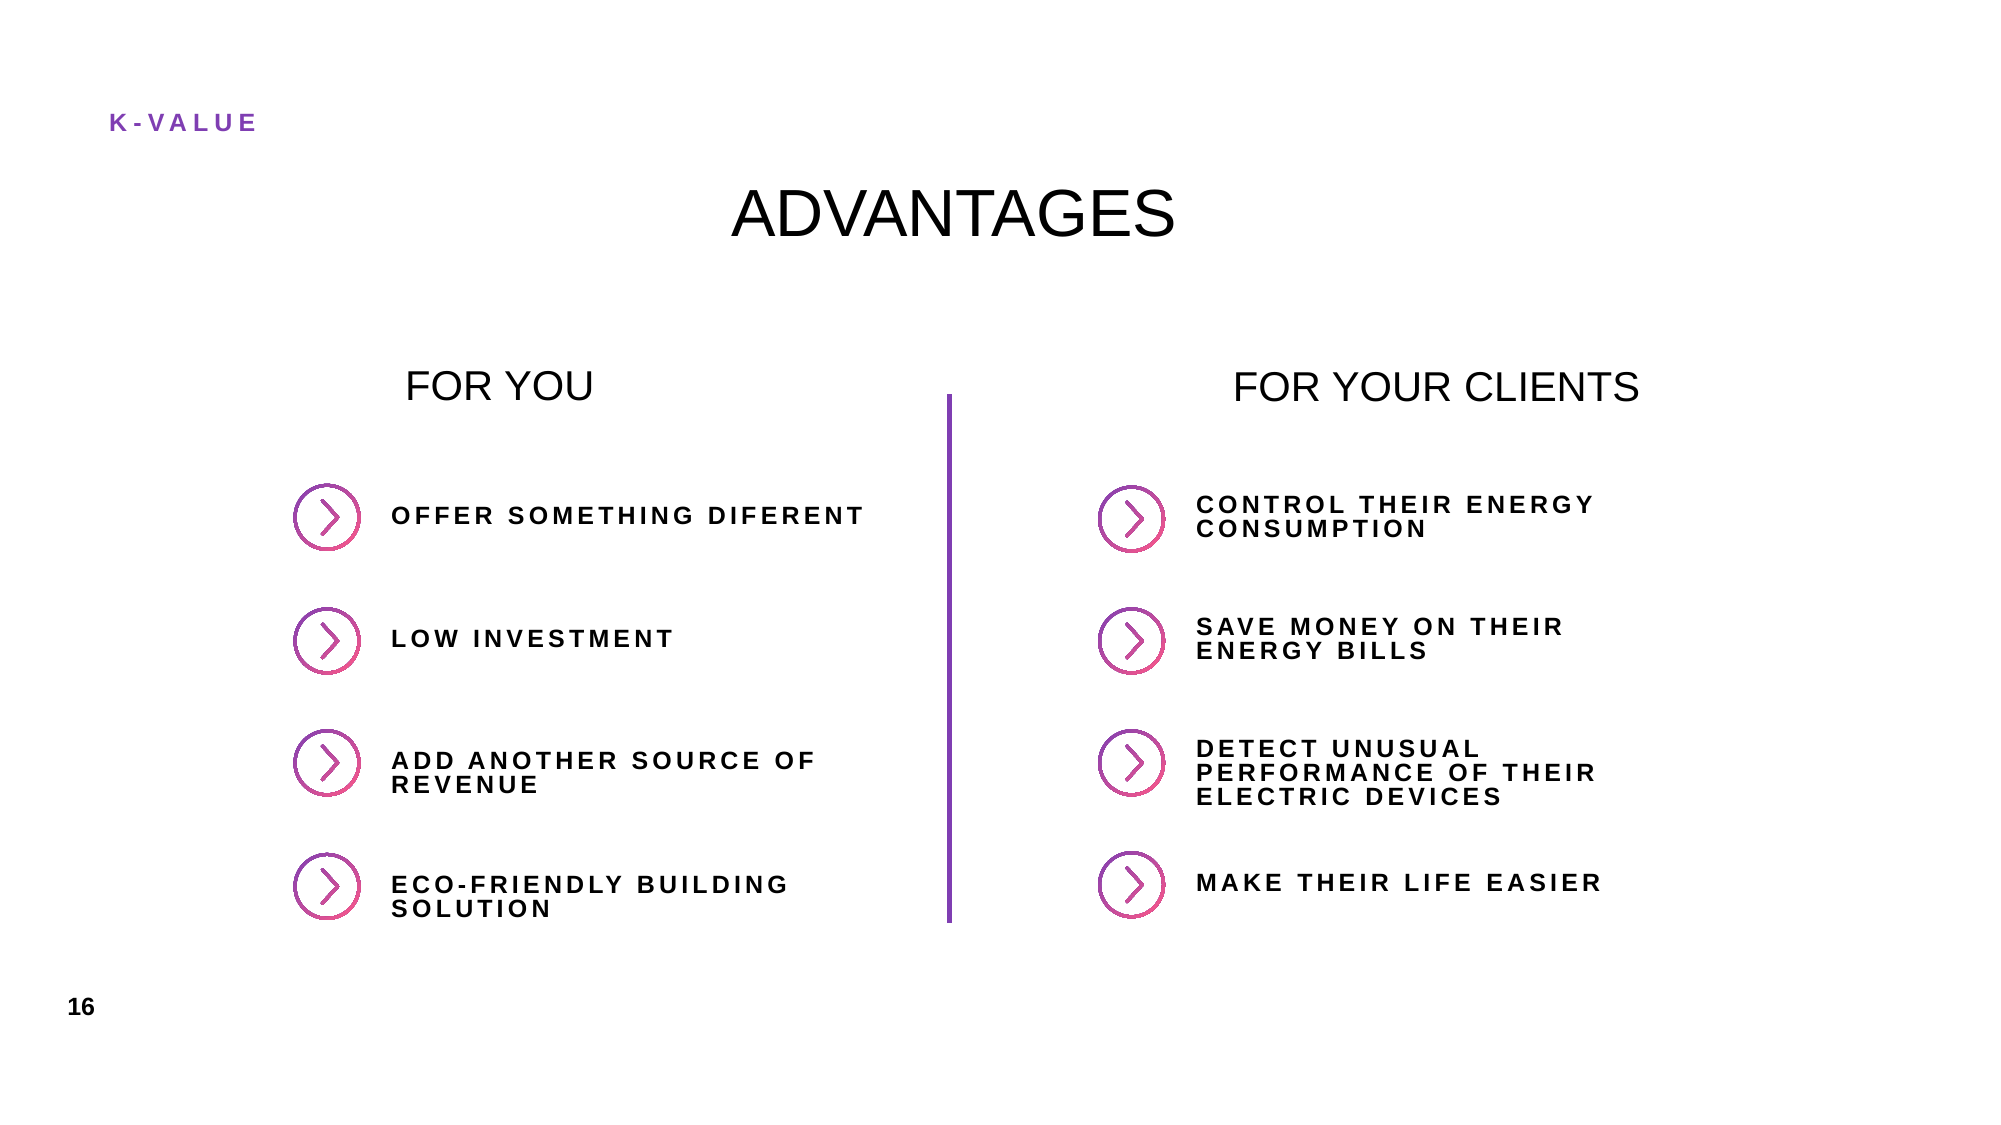

# ADVANTAGES
FOR YOU
FOR YOUR CLIENTS

OFFER SOMETHING DIFERENT

CONTROL THEIR ENERGY CONSUMPTION

LOW INVESTMENT

SAVE MONEY ON THEIR ENERGY BILLS

ADD ANOTHER SOURCE OF REVENUE

DETECT UNUSUAL PERFORMANCE OF THEIR ELECTRIC DEVICES

MAKE THEIR LIFE EASIER

ECO-FRIENDLY BUILDING SOLUTION